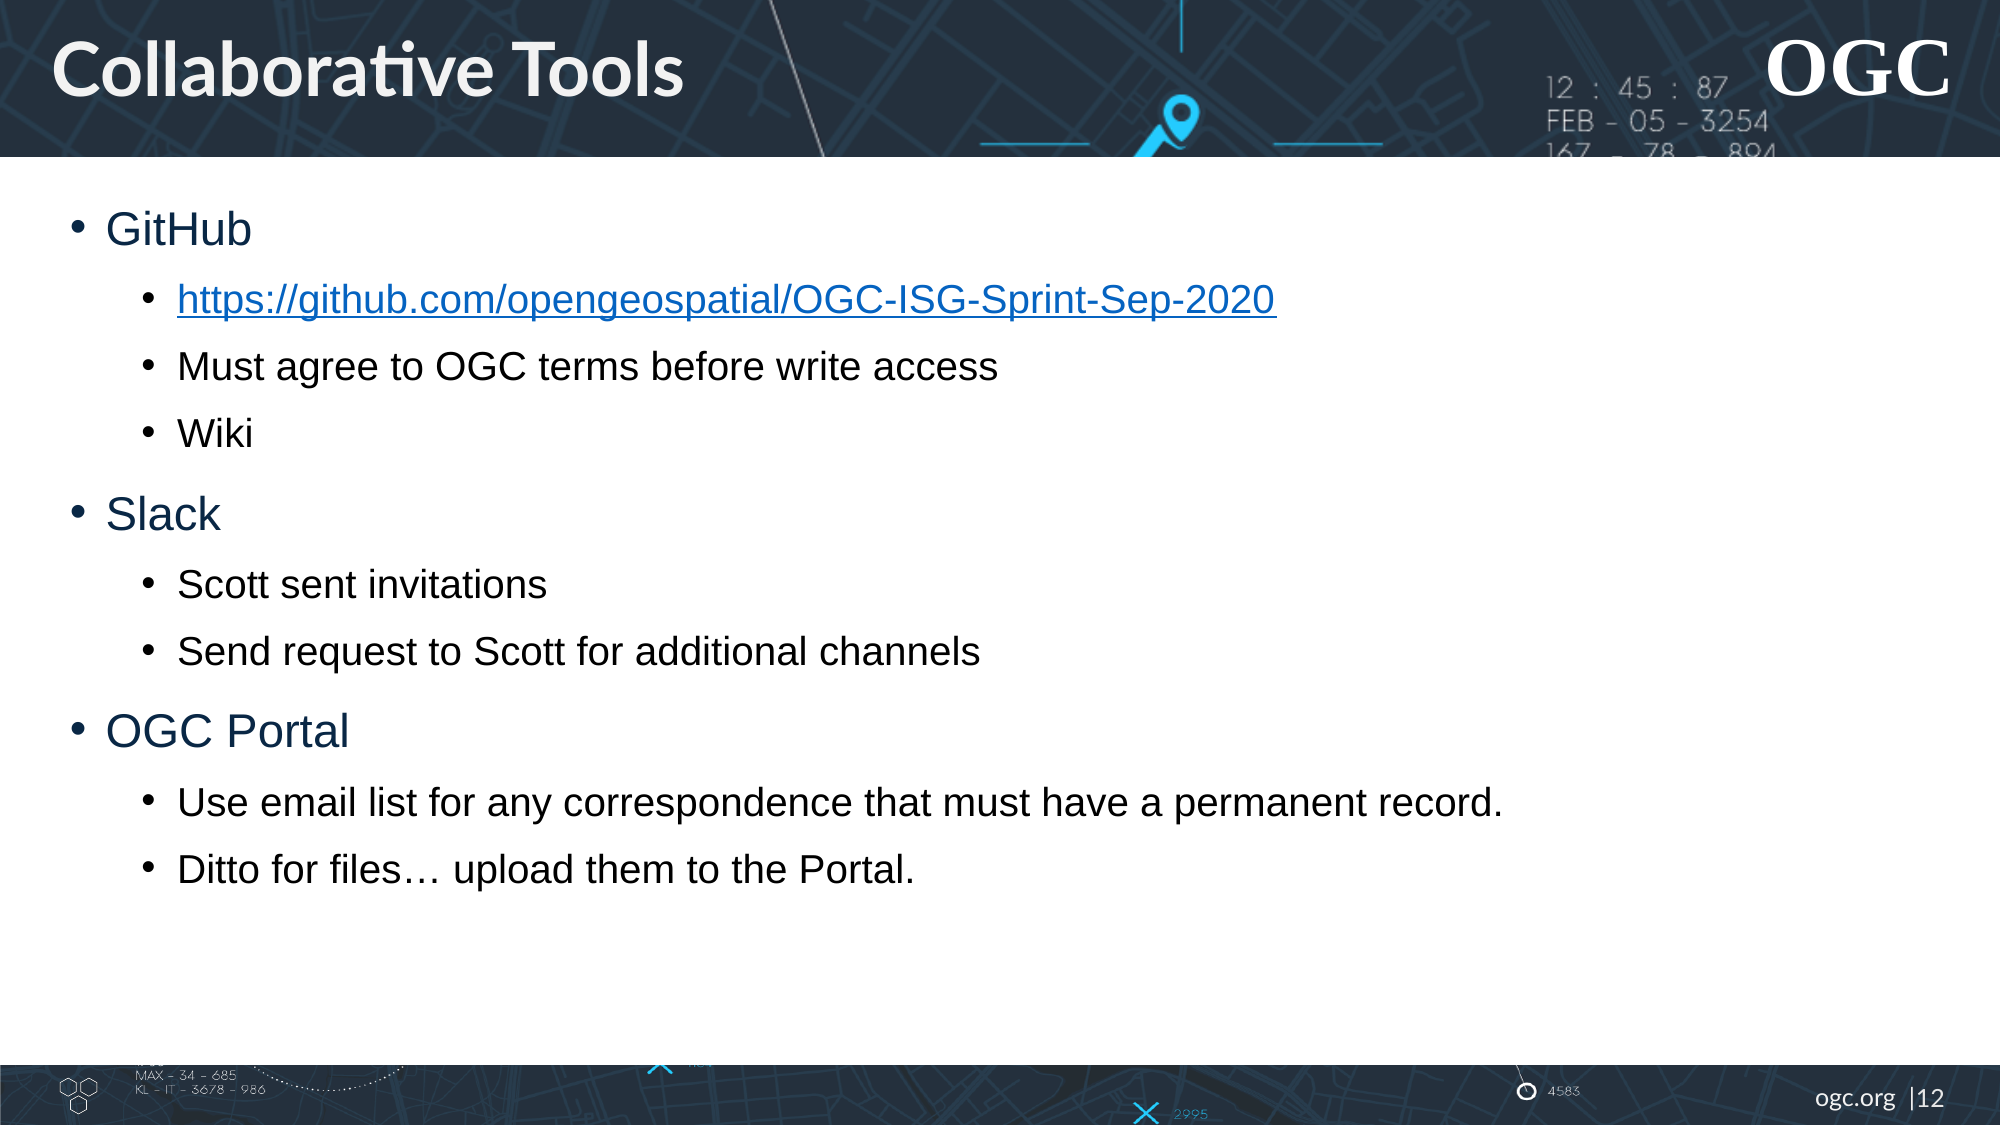

# Collaborative Tools
GitHub
https://github.com/opengeospatial/OGC-ISG-Sprint-Sep-2020
Must agree to OGC terms before write access
Wiki
Slack
Scott sent invitations
Send request to Scott for additional channels
OGC Portal
Use email list for any correspondence that must have a permanent record.
Ditto for files… upload them to the Portal.

12